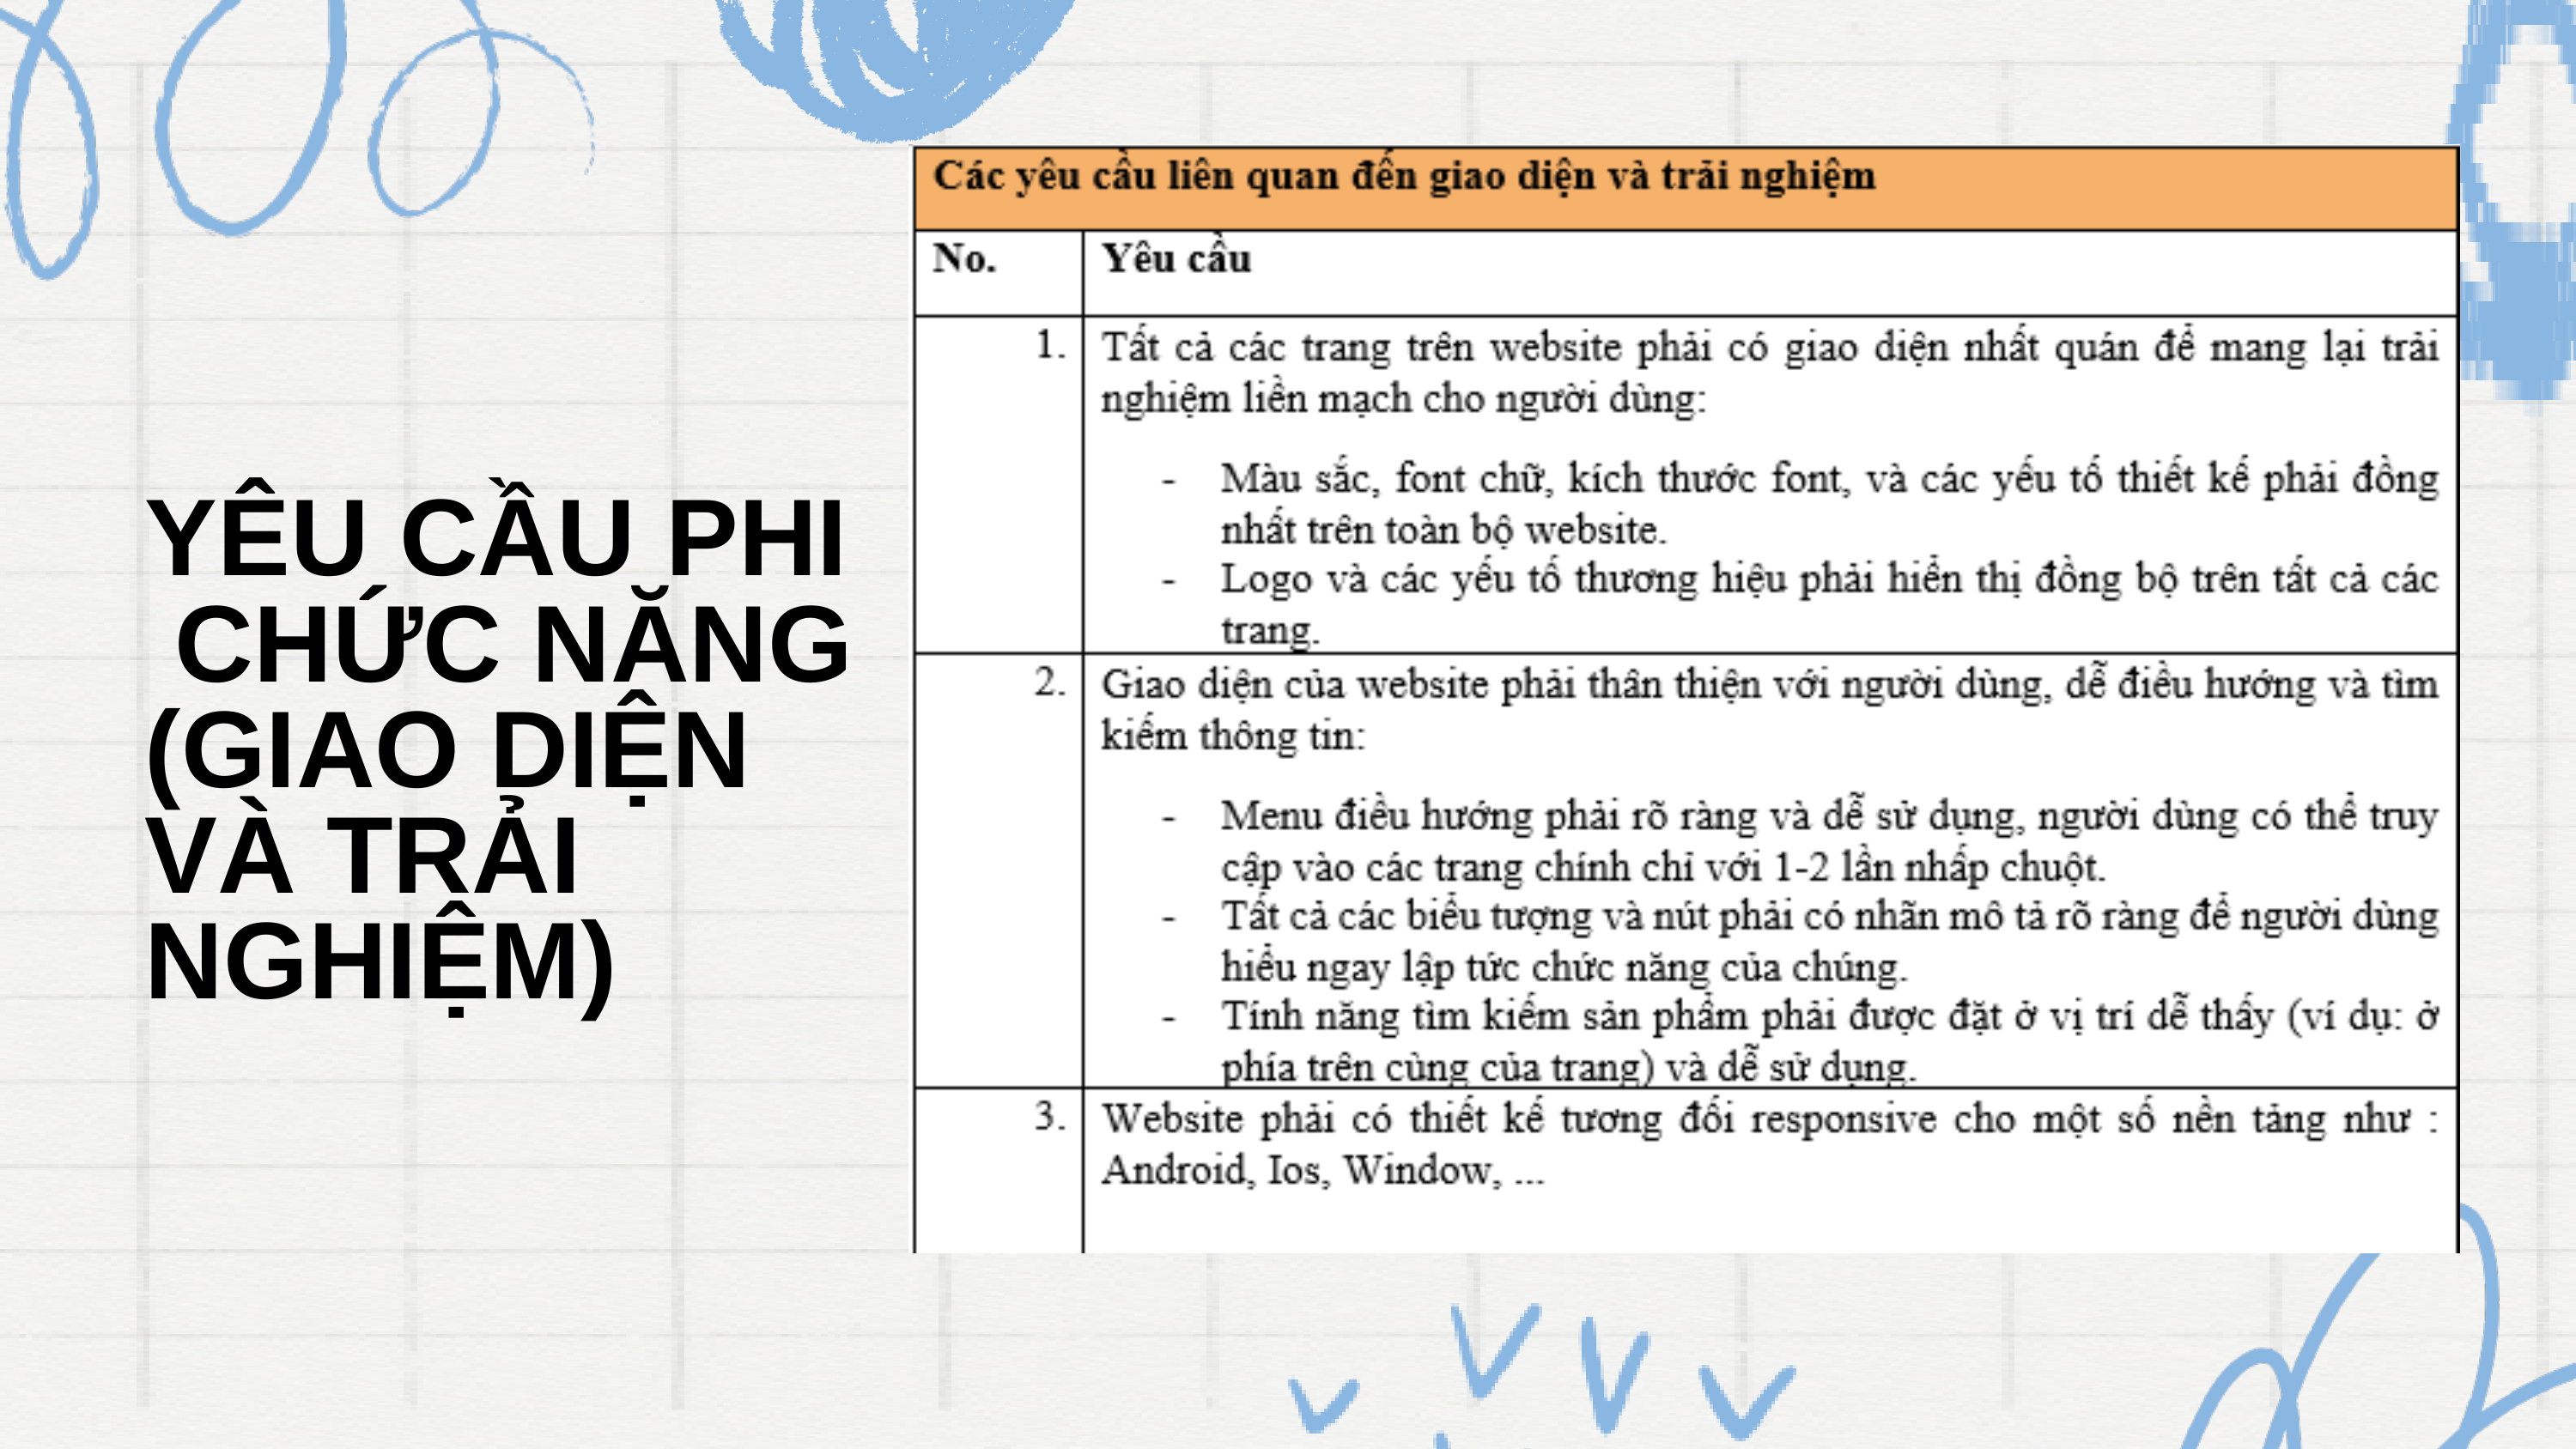

YÊU CẦU PHI  CHỨC NĂNG (GIAO DIỆN VÀ TRẢI NGHIỆM)